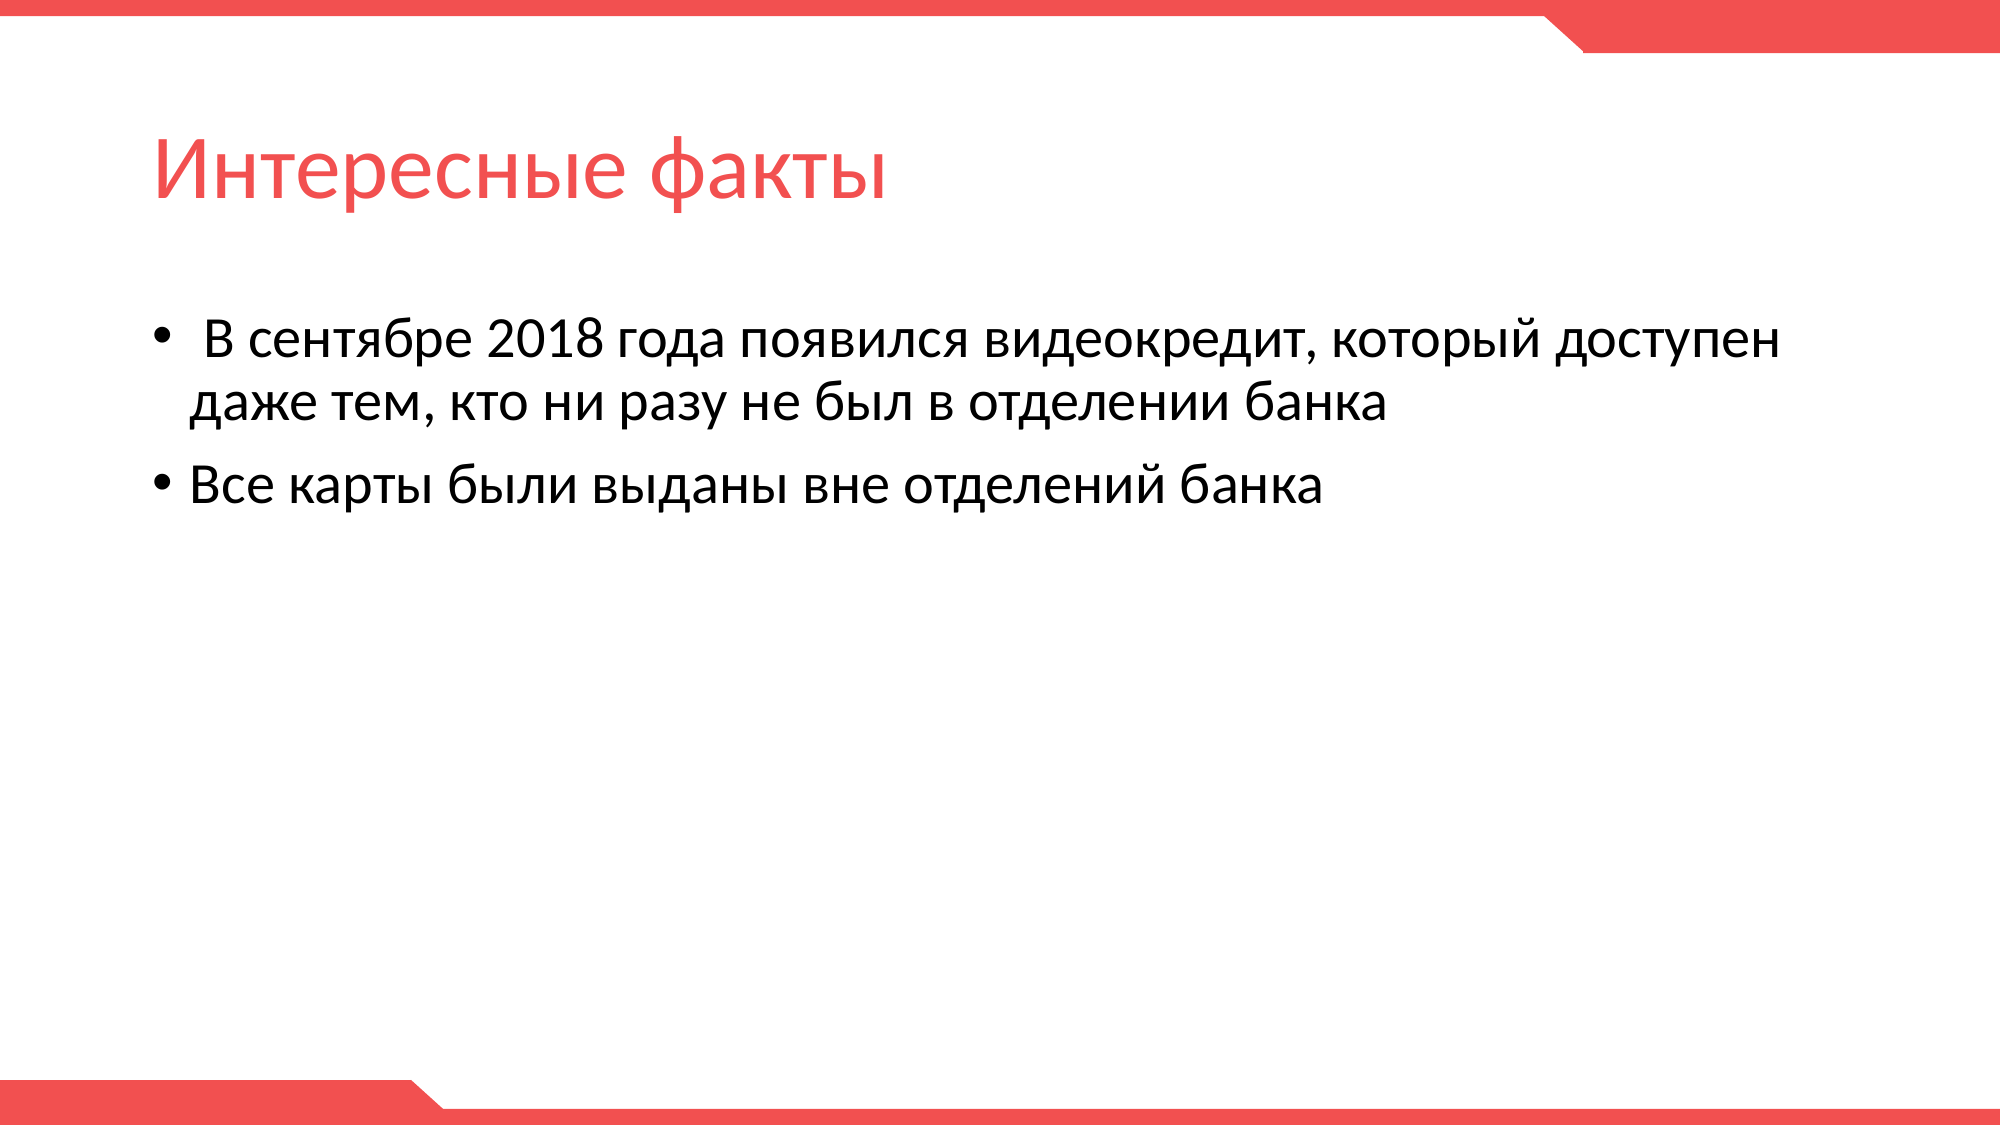

# Интересные факты
 В сентябре 2018 года появился видеокредит, который доступен даже тем, кто ни разу не был в отделении банка
Все карты были выданы вне отделений банка